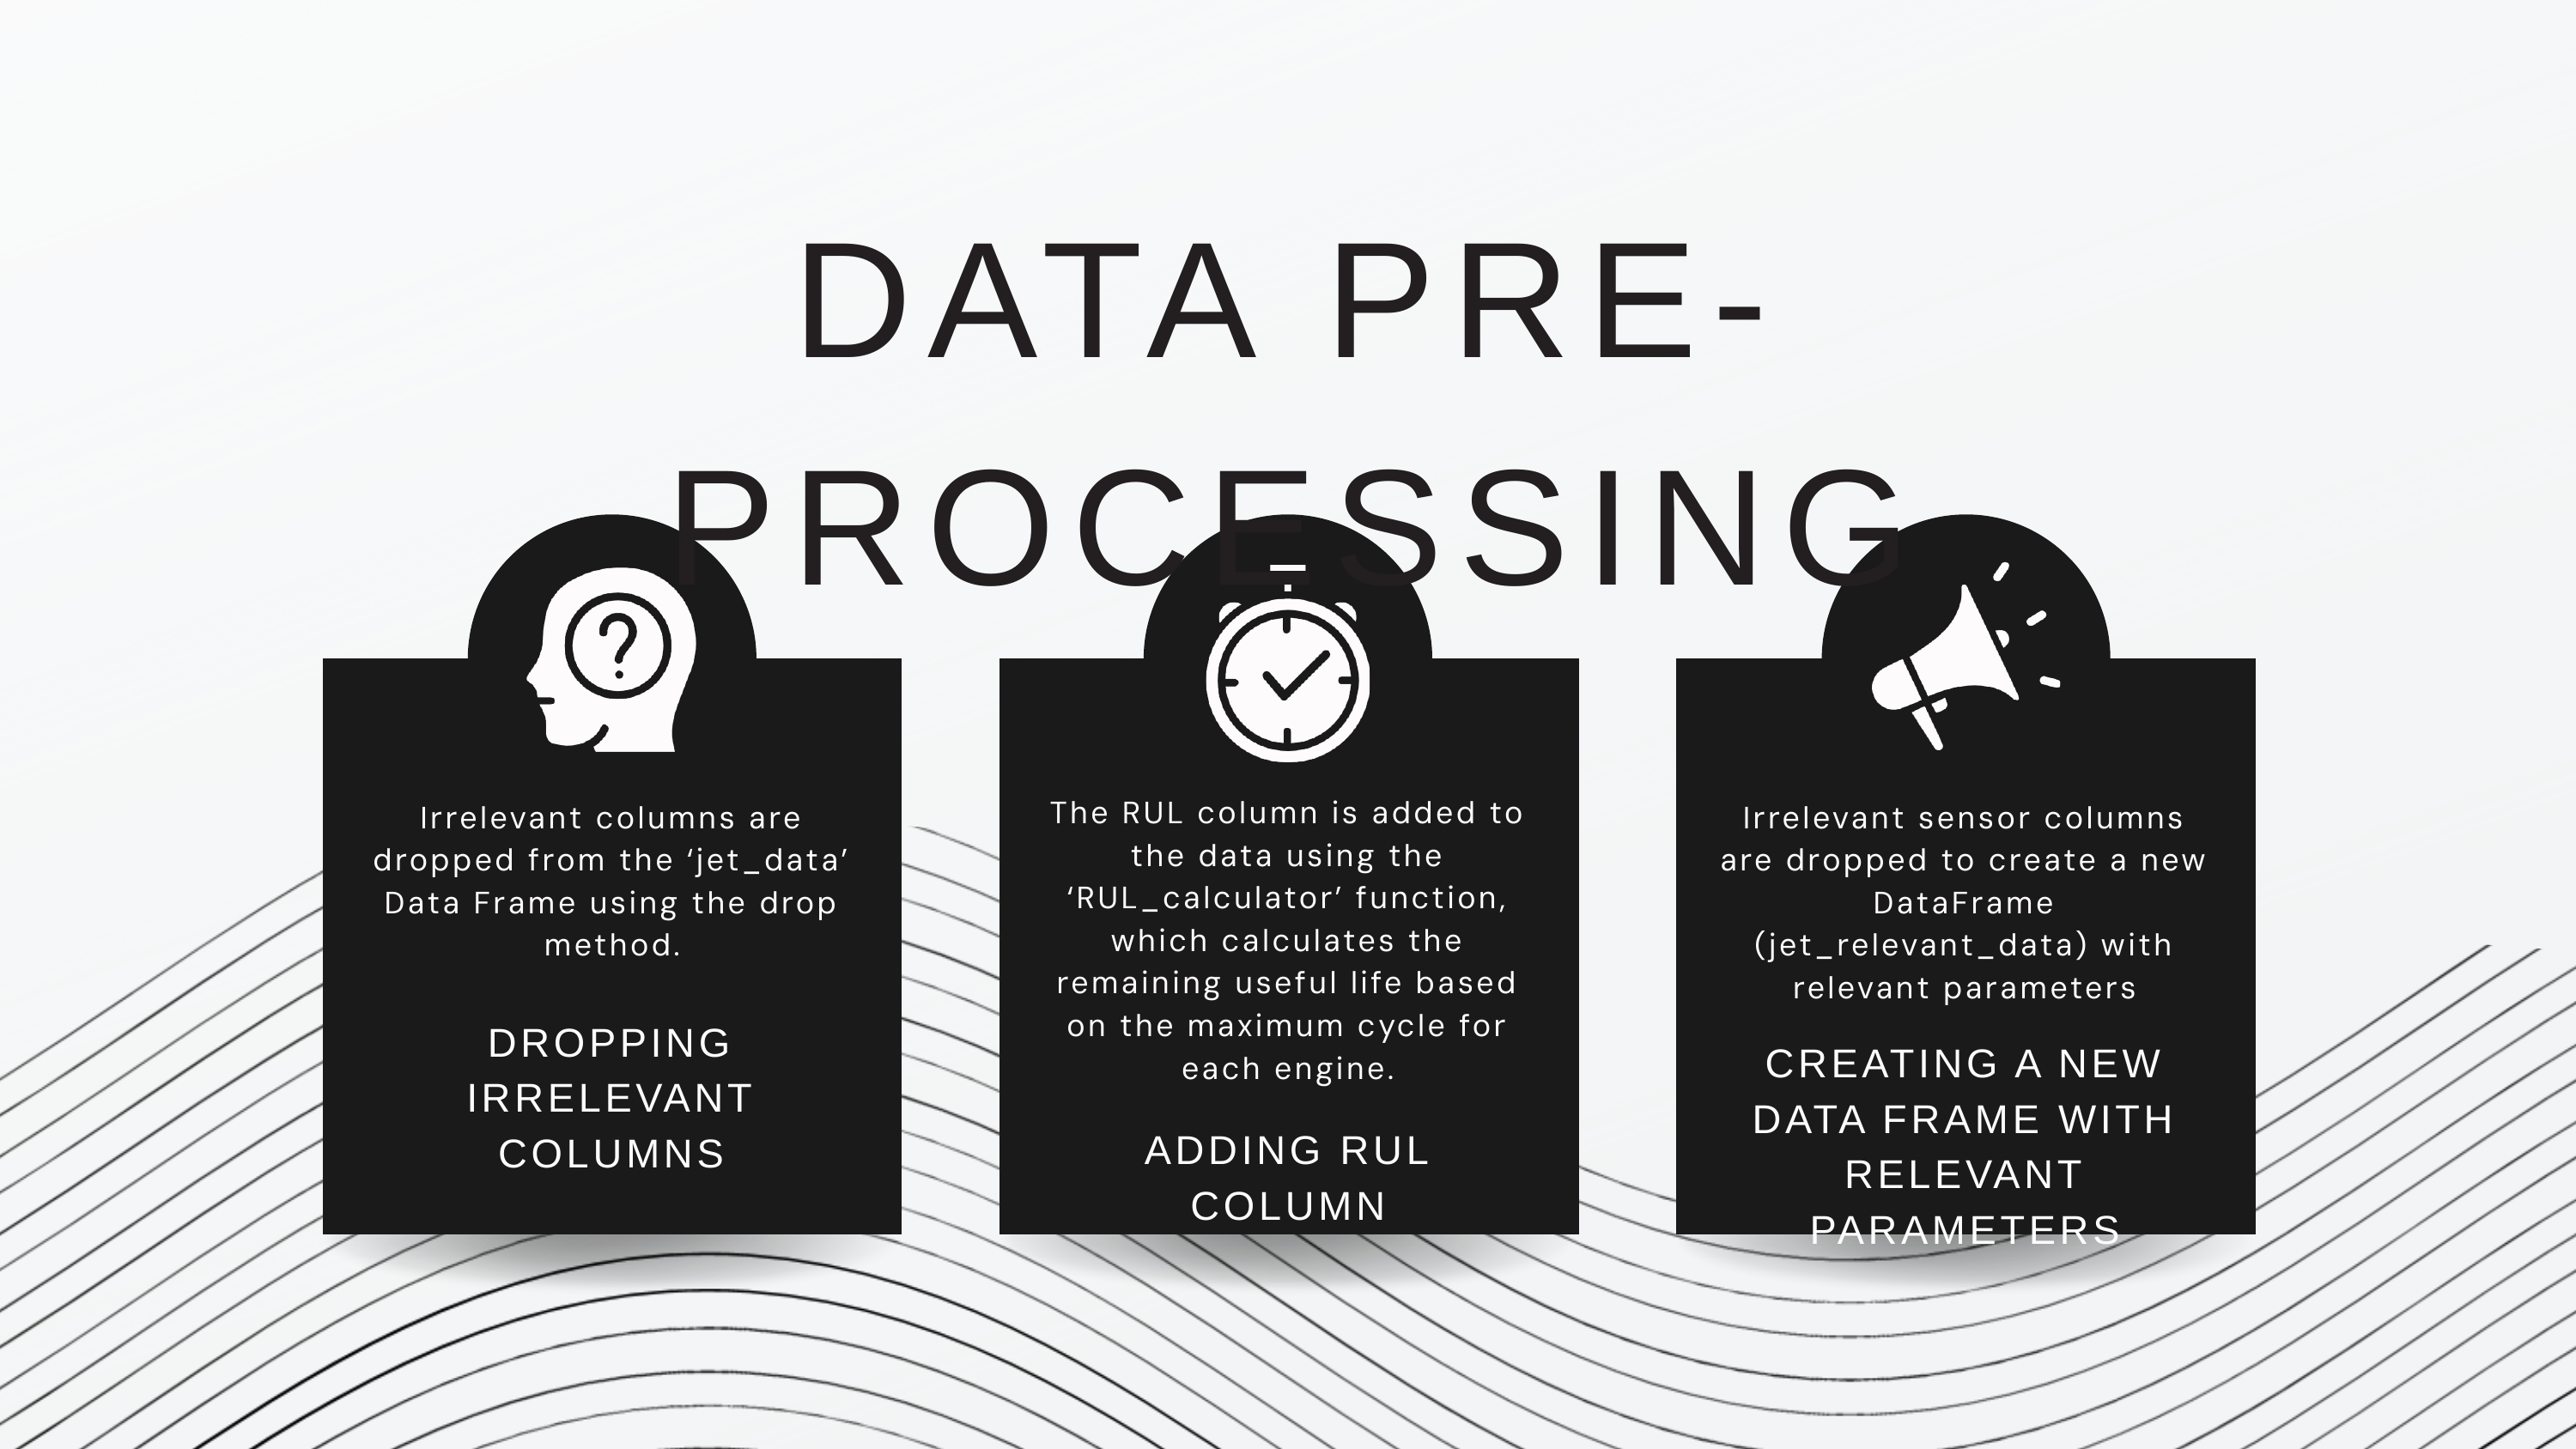

DATA PRE-PROCESSING

The RUL column is added to the data using the ‘RUL_calculator’ function, which calculates the remaining useful life based on the maximum cycle for each engine.
Irrelevant columns are dropped from the ‘jet_data’ Data Frame using the drop method.
Irrelevant sensor columns are dropped to create a new DataFrame (jet_relevant_data) with relevant parameters

DROPPING IRRELEVANT COLUMNS
CREATING A NEW DATA FRAME WITH RELEVANT PARAMETERS
ADDING RUL COLUMN